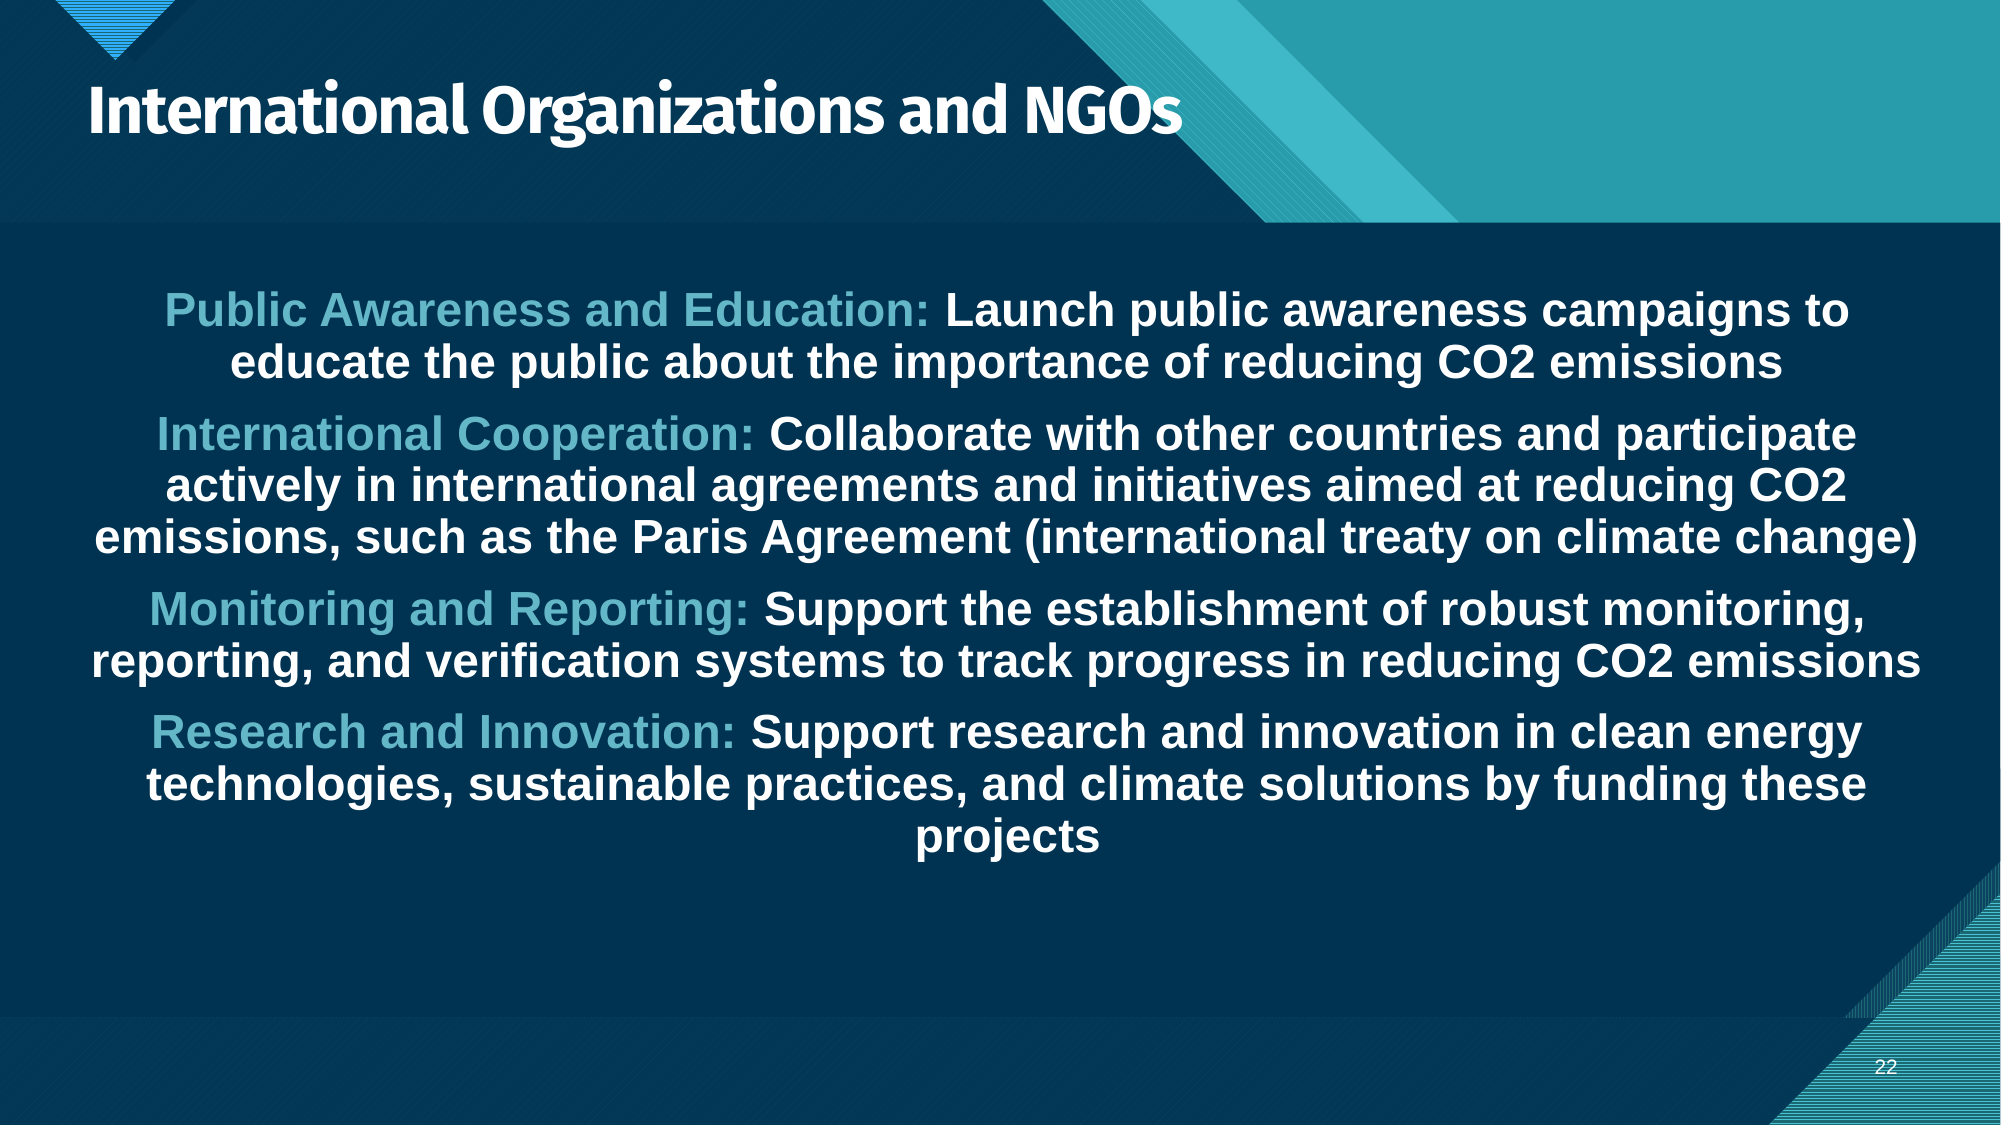

# International Organizations and NGOs
Public Awareness and Education: Launch public awareness campaigns to educate the public about the importance of reducing CO2 emissions
International Cooperation: Collaborate with other countries and participate actively in international agreements and initiatives aimed at reducing CO2 emissions, such as the Paris Agreement (international treaty on climate change)
Monitoring and Reporting: Support the establishment of robust monitoring, reporting, and verification systems to track progress in reducing CO2 emissions
Research and Innovation: Support research and innovation in clean energy technologies, sustainable practices, and climate solutions by funding these projects

22